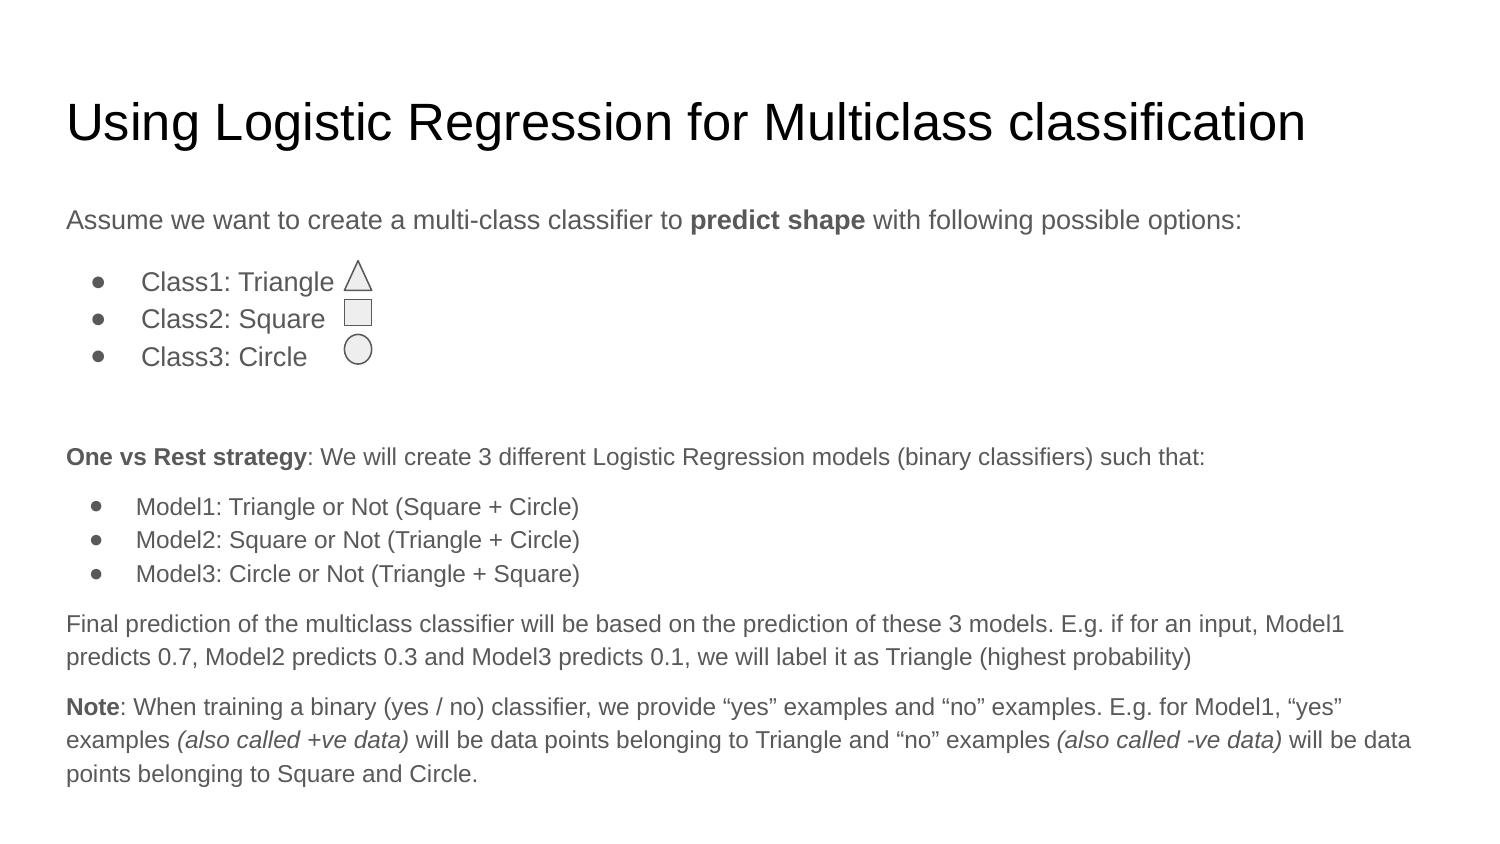

# Using Logistic Regression for Multiclass classification
Assume we want to create a multi-class classifier to predict shape with following possible options:
Class1: Triangle
Class2: Square
Class3: Circle

One vs Rest strategy: We will create 3 different Logistic Regression models (binary classifiers) such that:
Model1: Triangle or Not (Square + Circle)
Model2: Square or Not (Triangle + Circle)
Model3: Circle or Not (Triangle + Square)
Final prediction of the multiclass classifier will be based on the prediction of these 3 models. E.g. if for an input, Model1 predicts 0.7, Model2 predicts 0.3 and Model3 predicts 0.1, we will label it as Triangle (highest probability)
Note: When training a binary (yes / no) classifier, we provide “yes” examples and “no” examples. E.g. for Model1, “yes” examples (also called +ve data) will be data points belonging to Triangle and “no” examples (also called -ve data) will be data points belonging to Square and Circle.